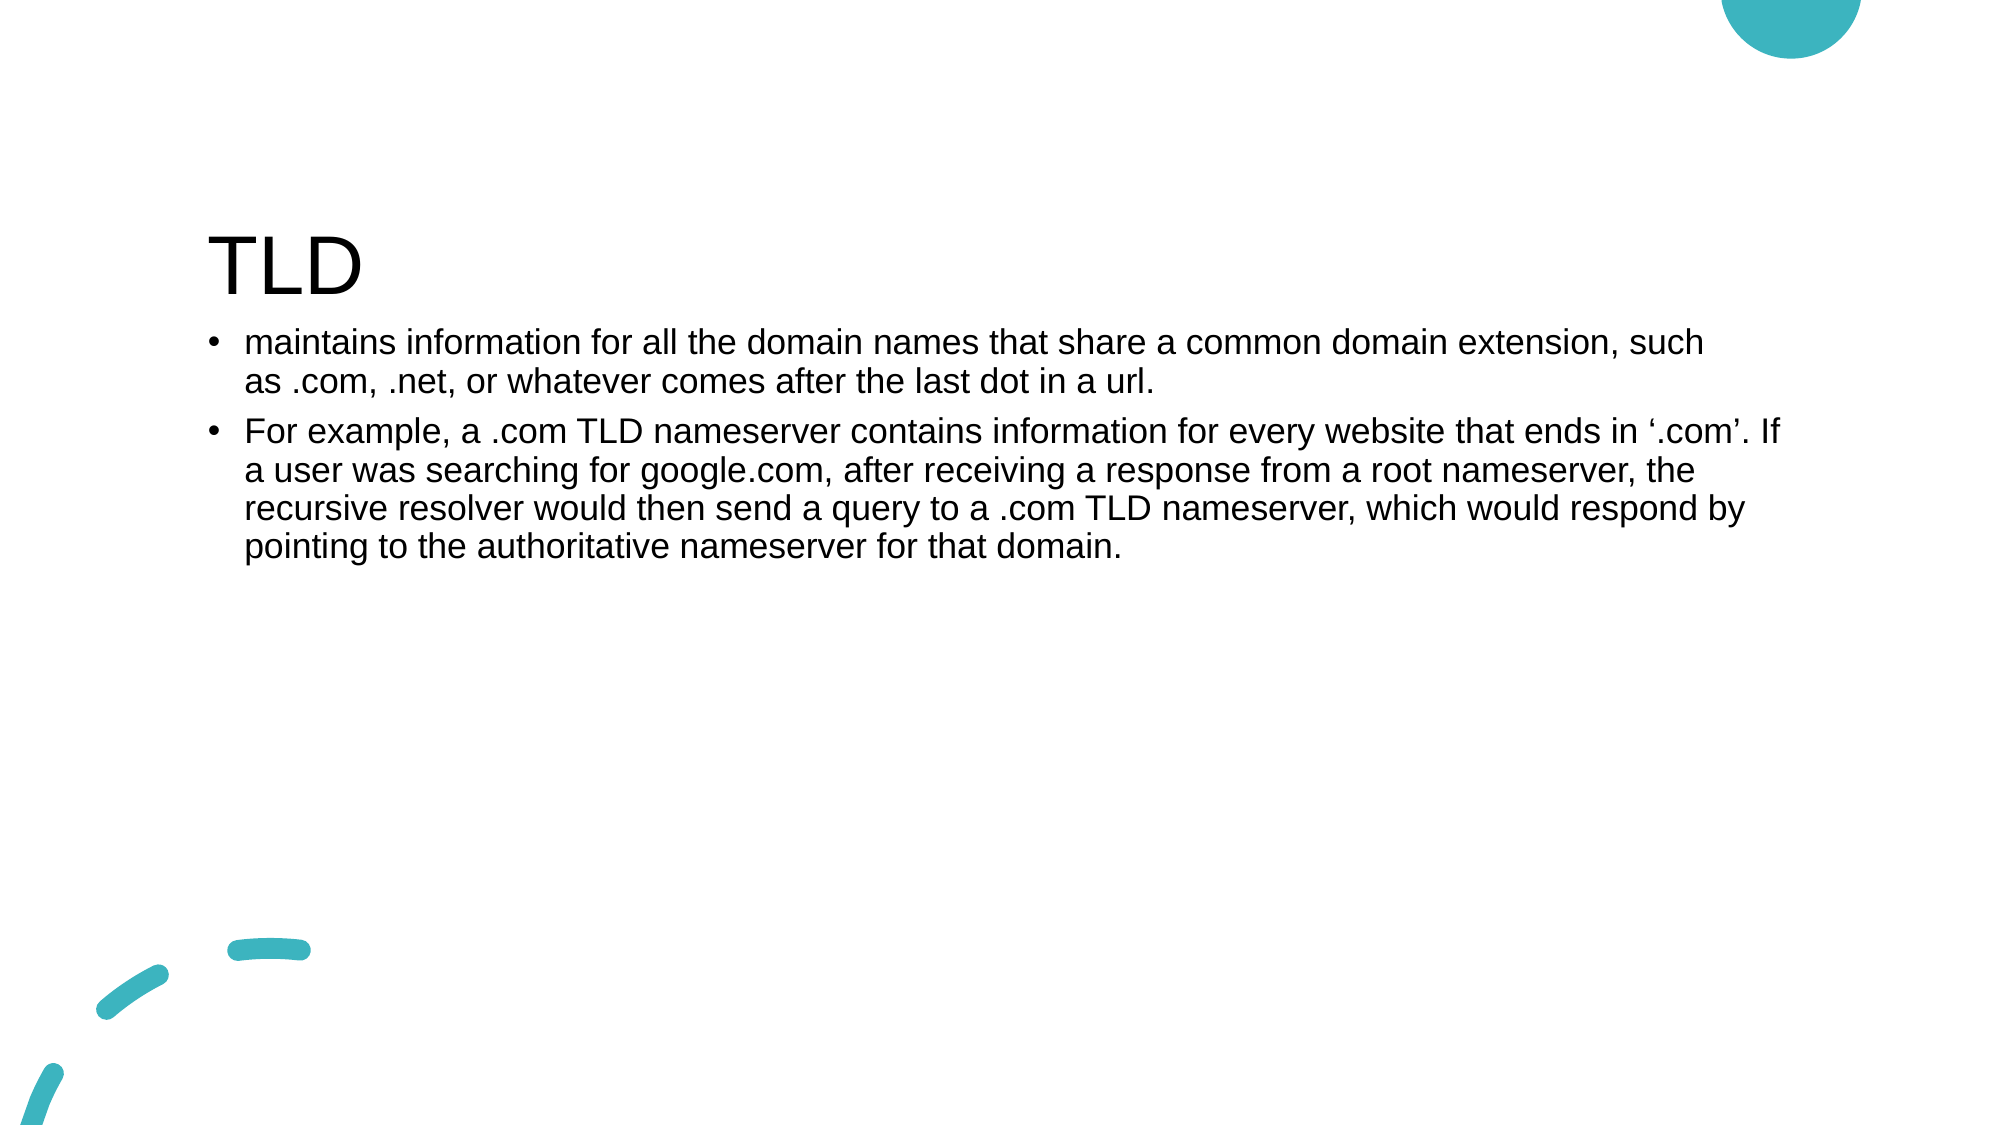

# TLD
maintains information for all the domain names that share a common domain extension, such as .com, .net, or whatever comes after the last dot in a url.
For example, a .com TLD nameserver contains information for every website that ends in ‘.com’. If a user was searching for google.com, after receiving a response from a root nameserver, the recursive resolver would then send a query to a .com TLD nameserver, which would respond by pointing to the authoritative nameserver for that domain.